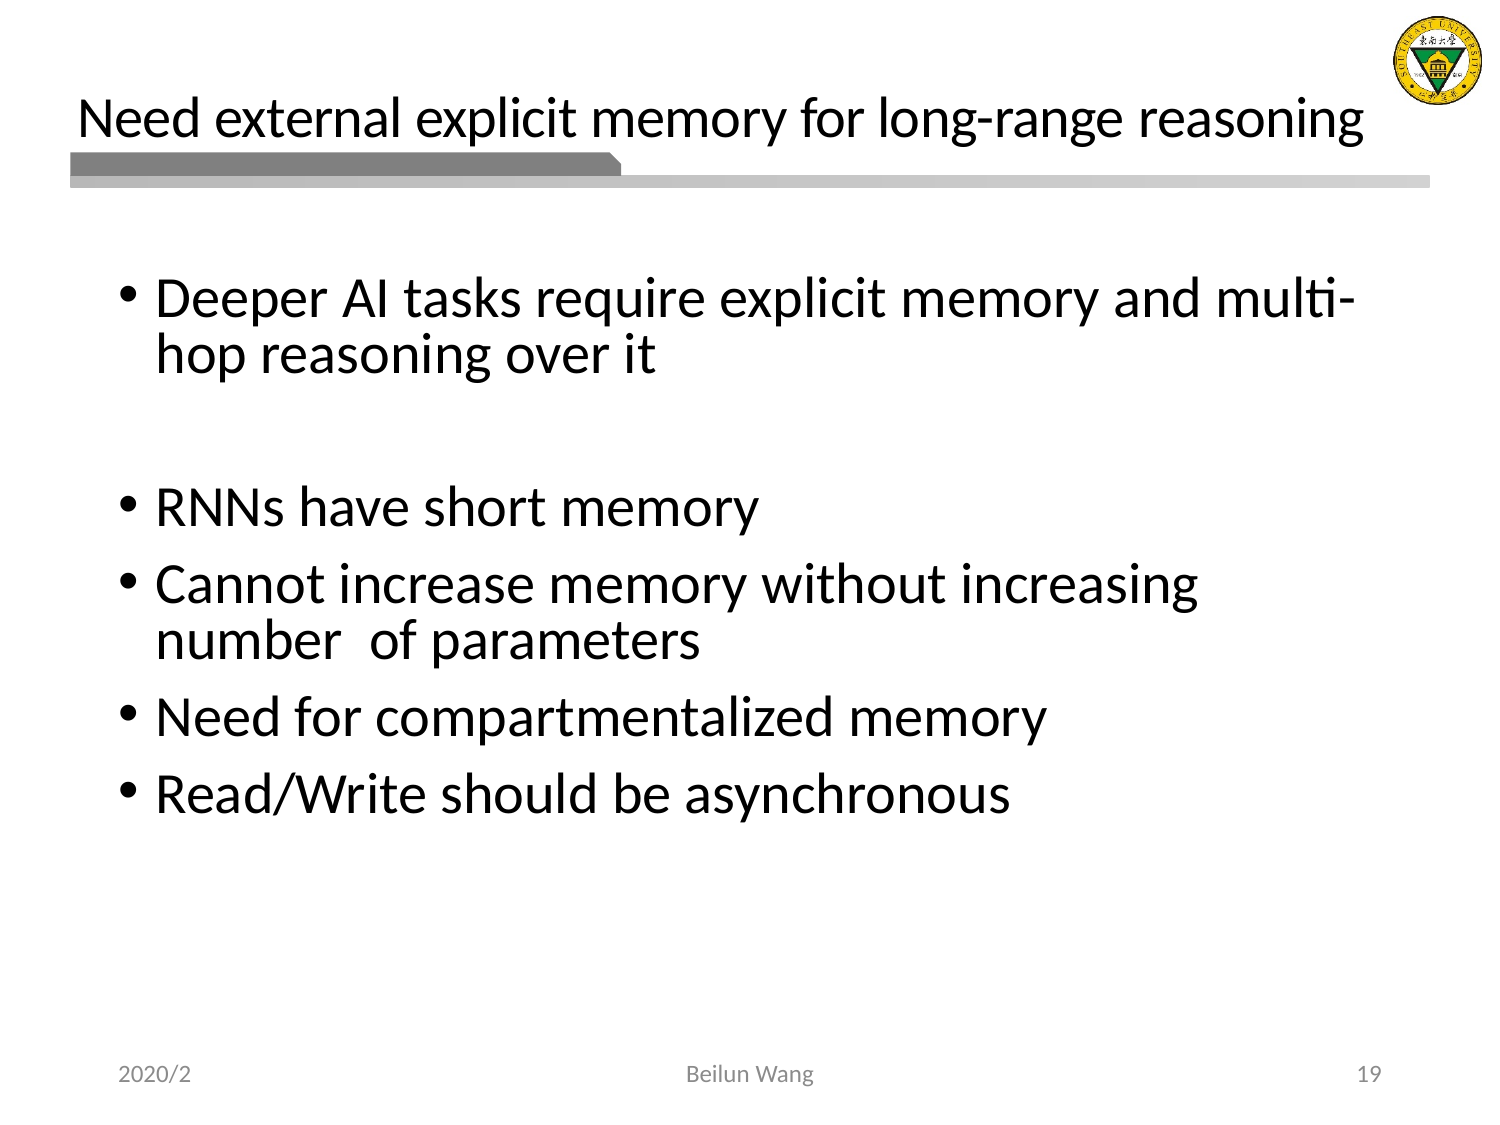

# Need external explicit memory for long-range reasoning
Deeper AI tasks require explicit memory and multi-hop reasoning over it

RNNs have short memory
Cannot increase memory without increasing number  of parameters
Need for compartmentalized memory
Read/Write should be asynchronous

2020/2
Beilun Wang
19